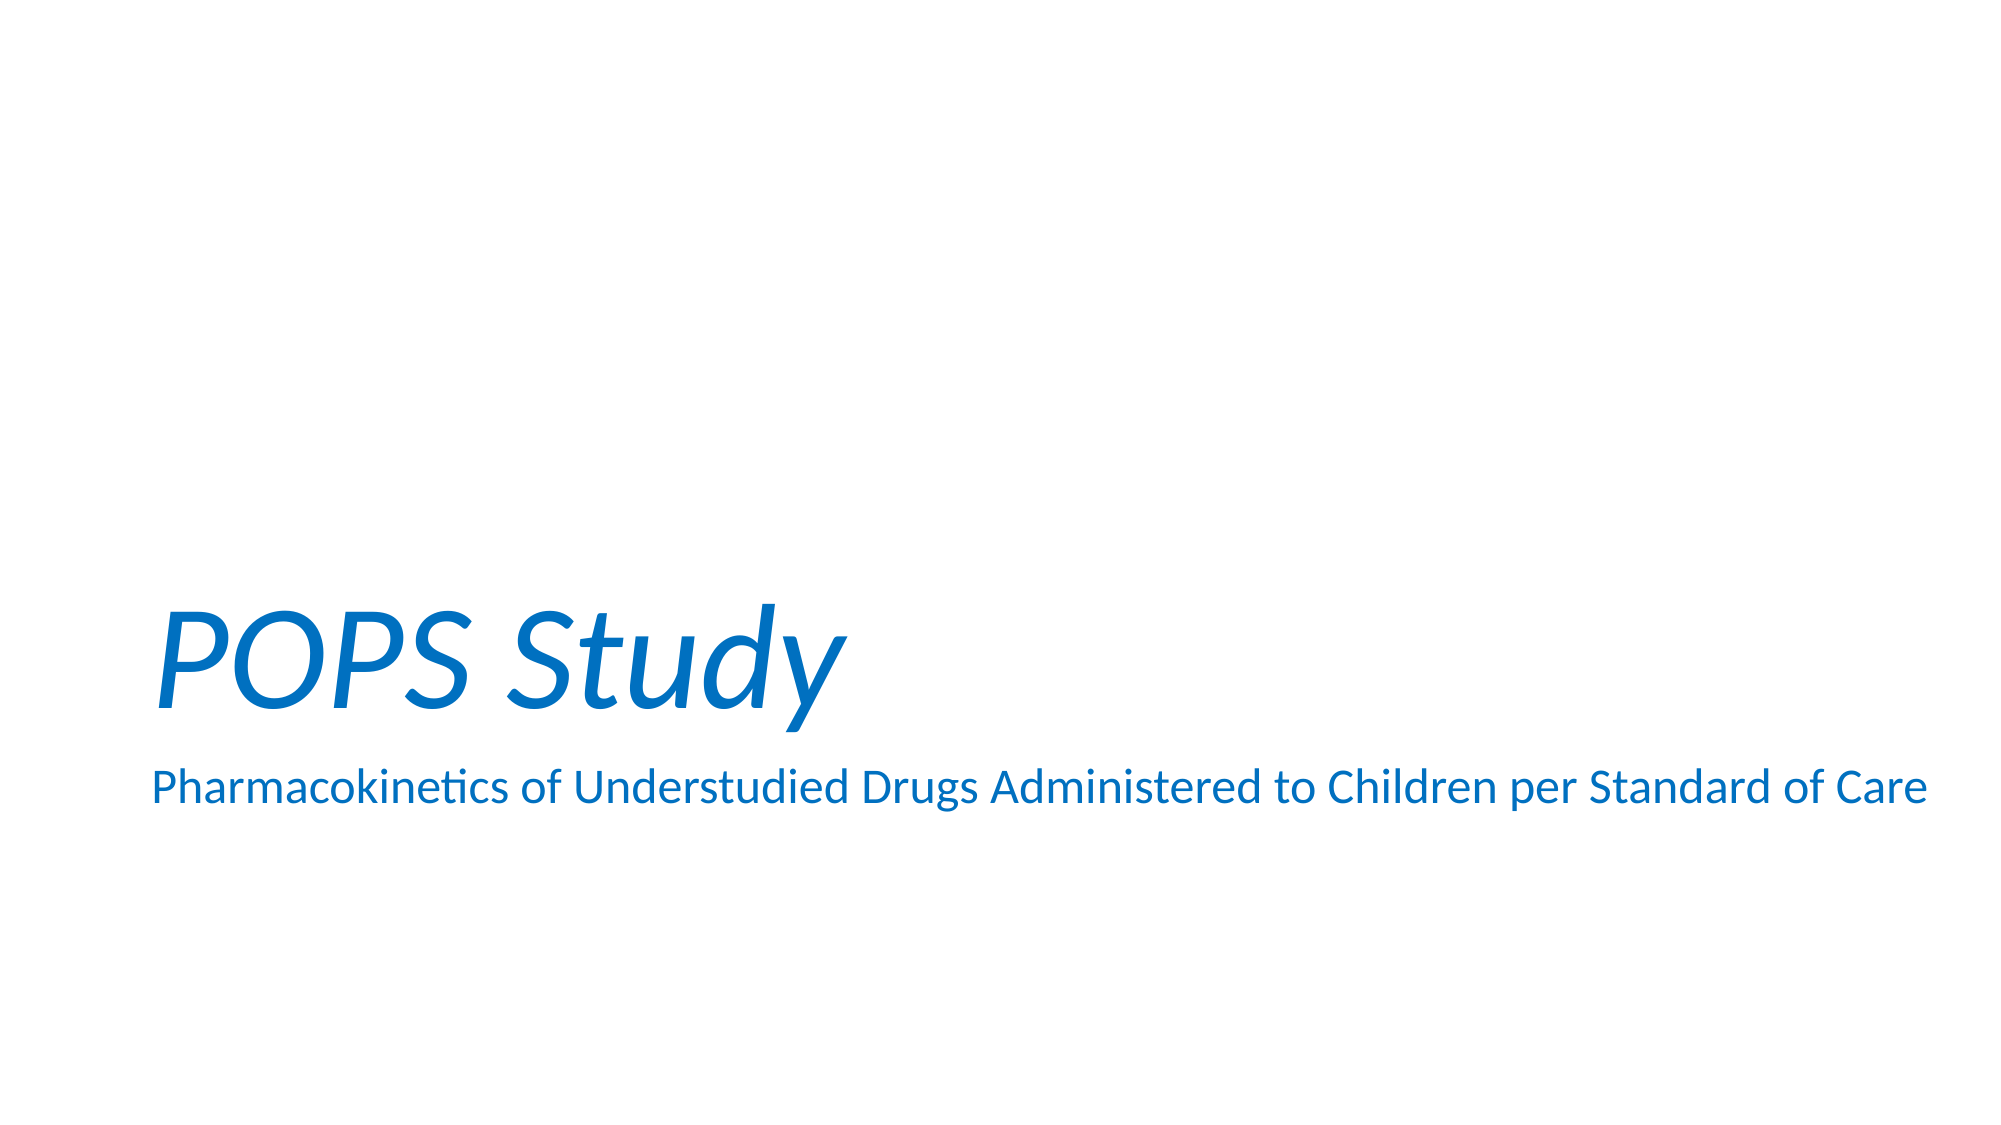

# POPS Study
Pharmacokinetics of Understudied Drugs Administered to Children per Standard of Care